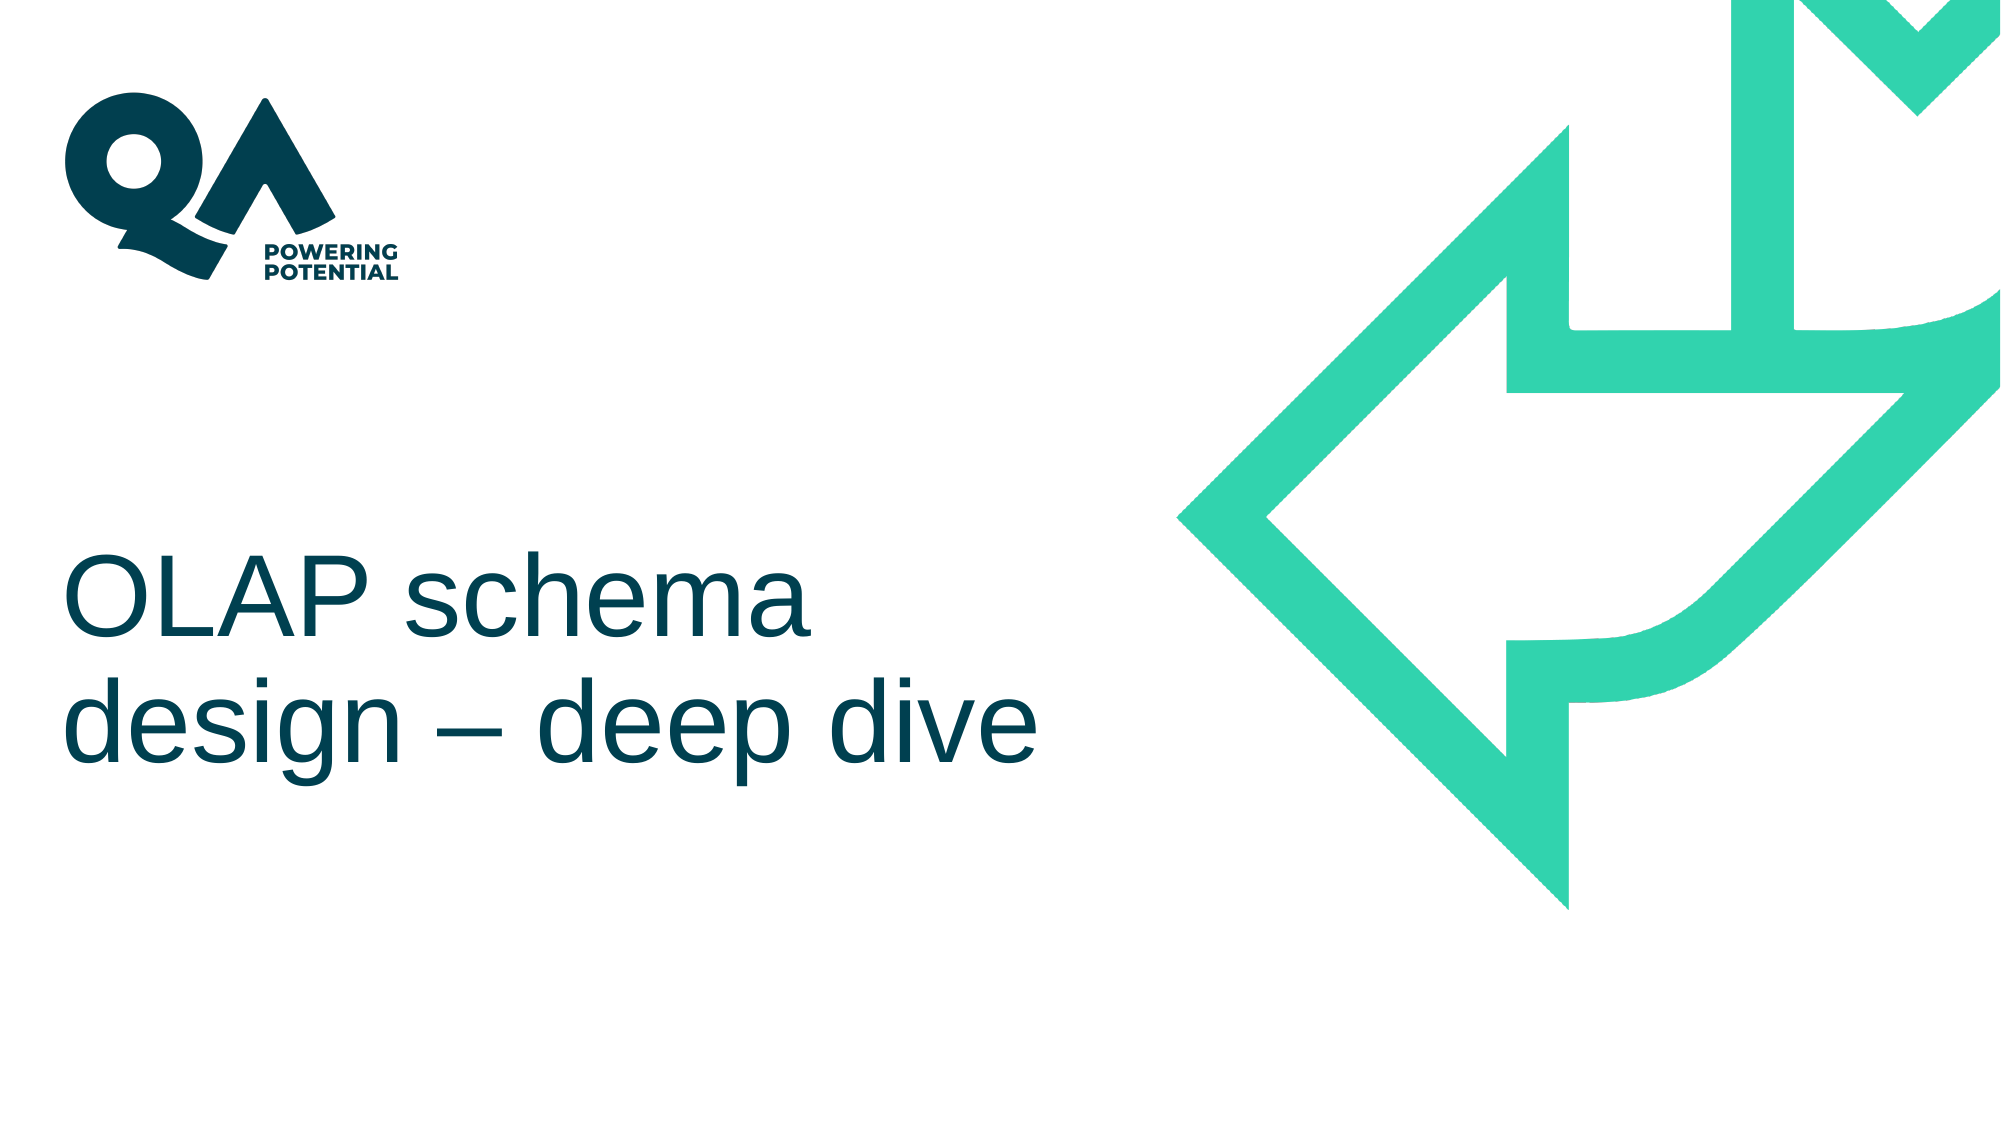

# OLAP schema design – deep dive